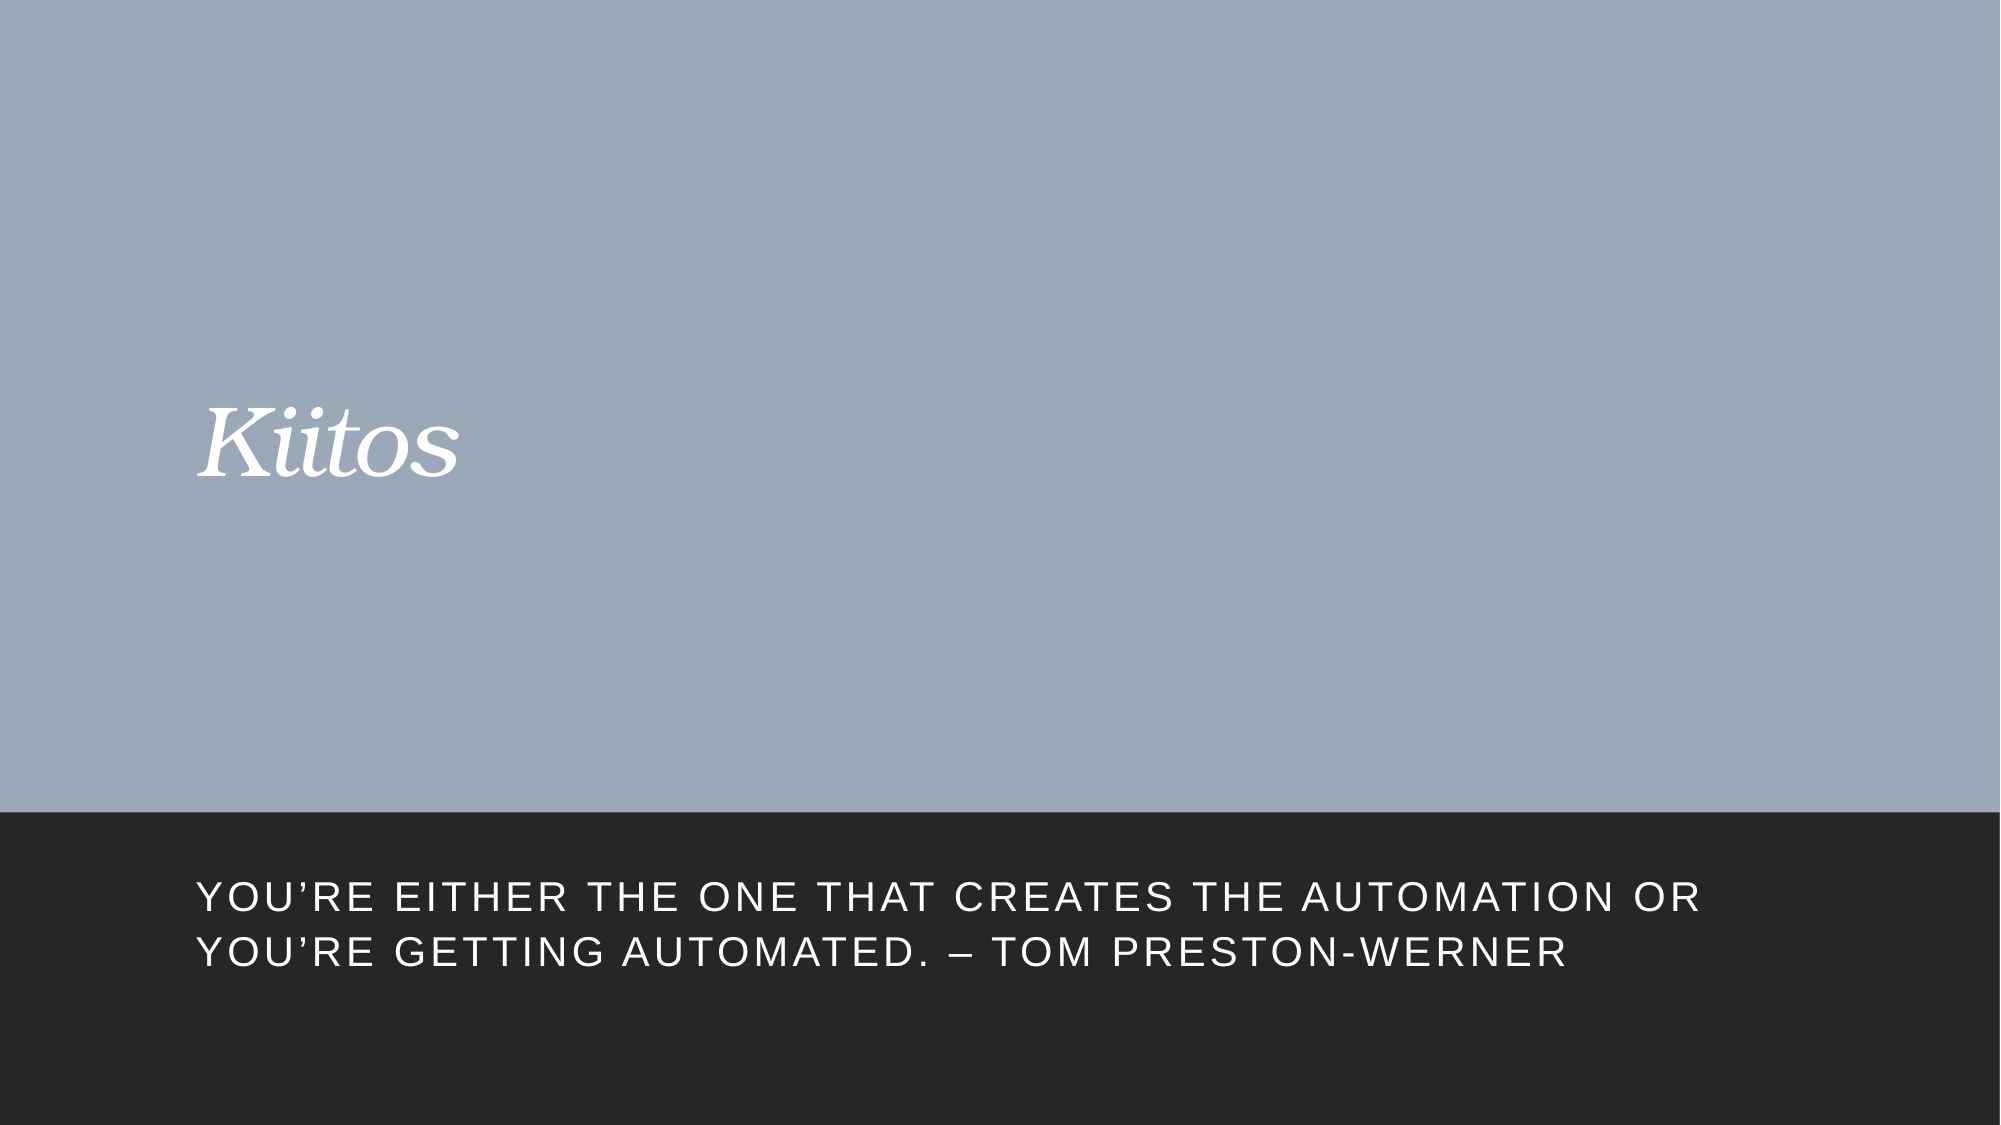

# Kiitos

You’re either the one that creates the automation or you’re getting automated. – Tom preston-werner